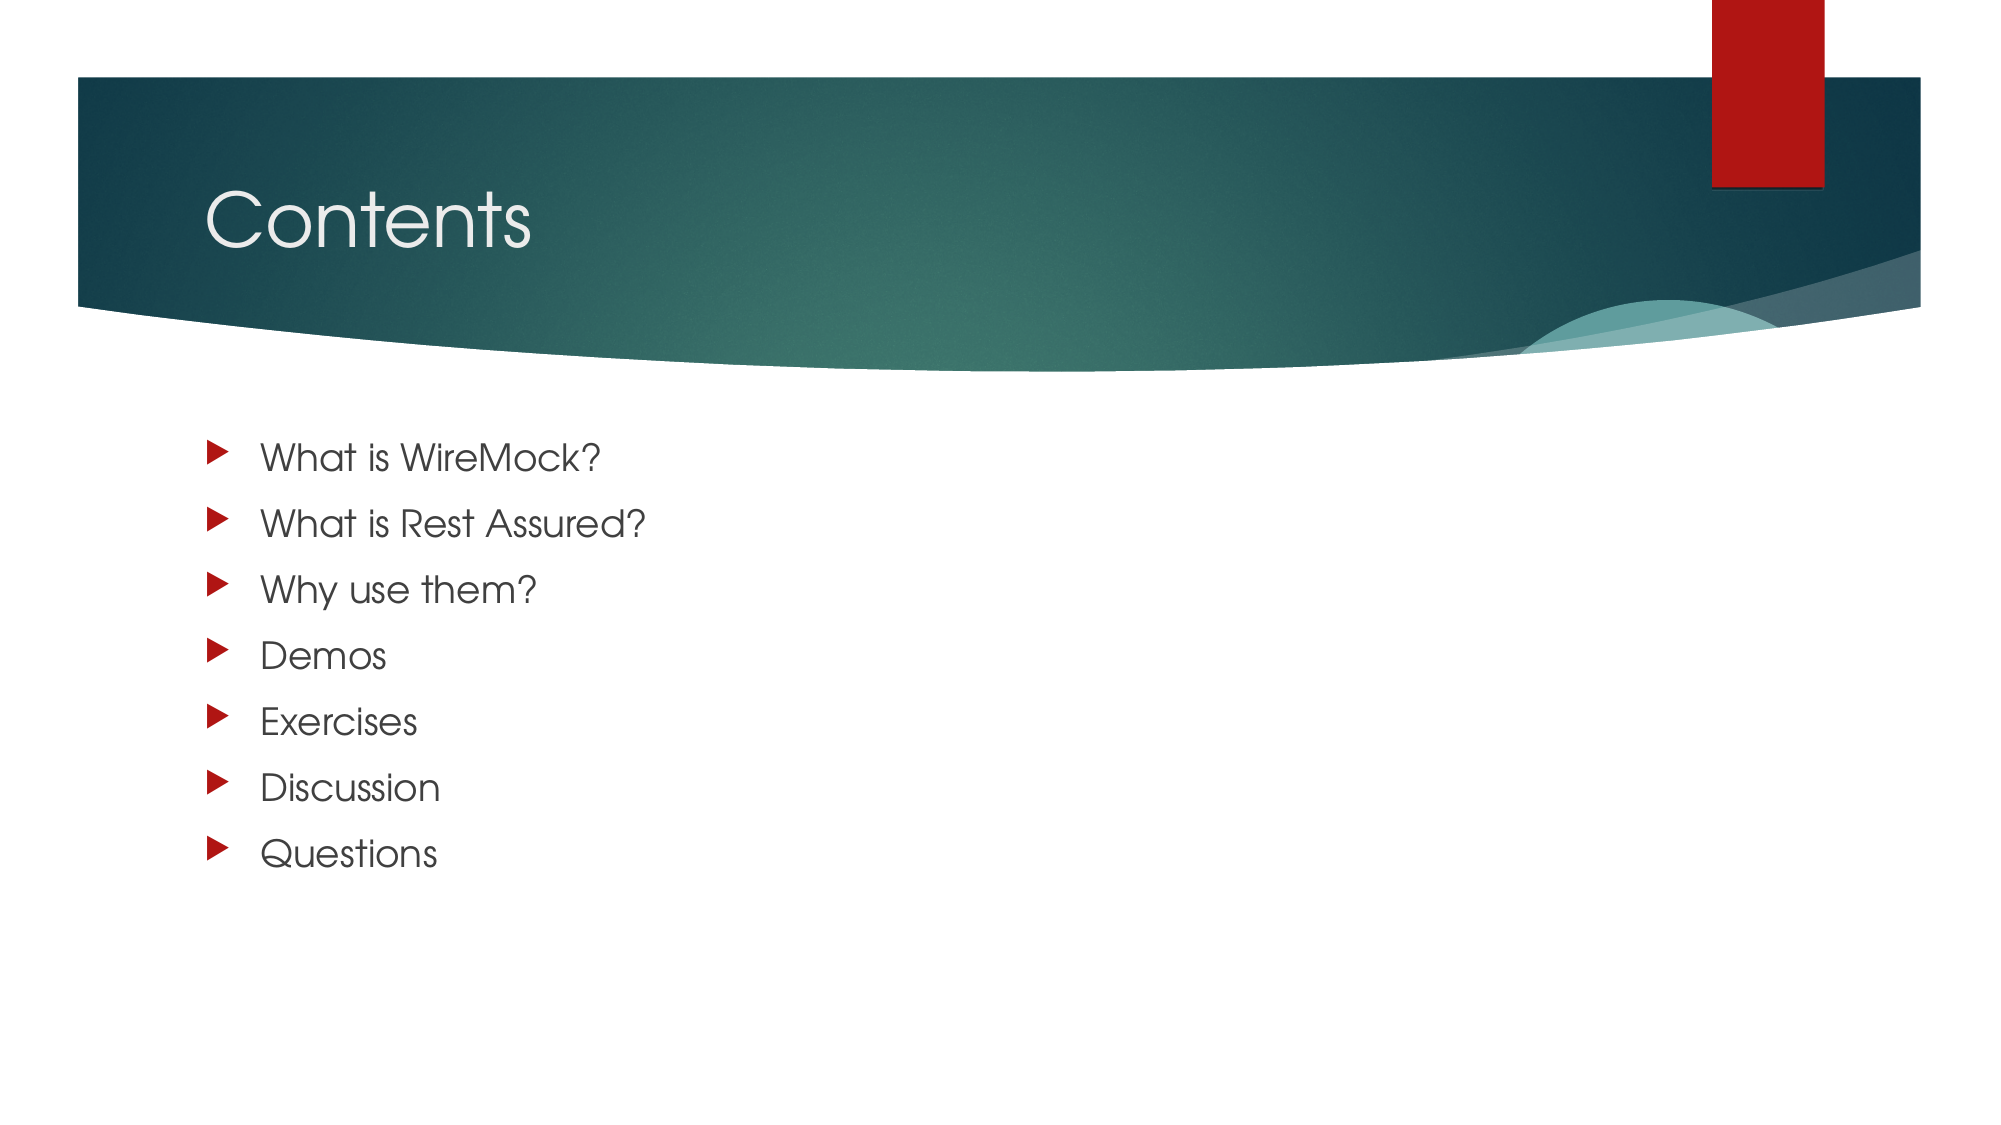

Contents
What is WireMock?
What is Rest Assured?
Why use them?
Demos
Exercises
Discussion
Questions